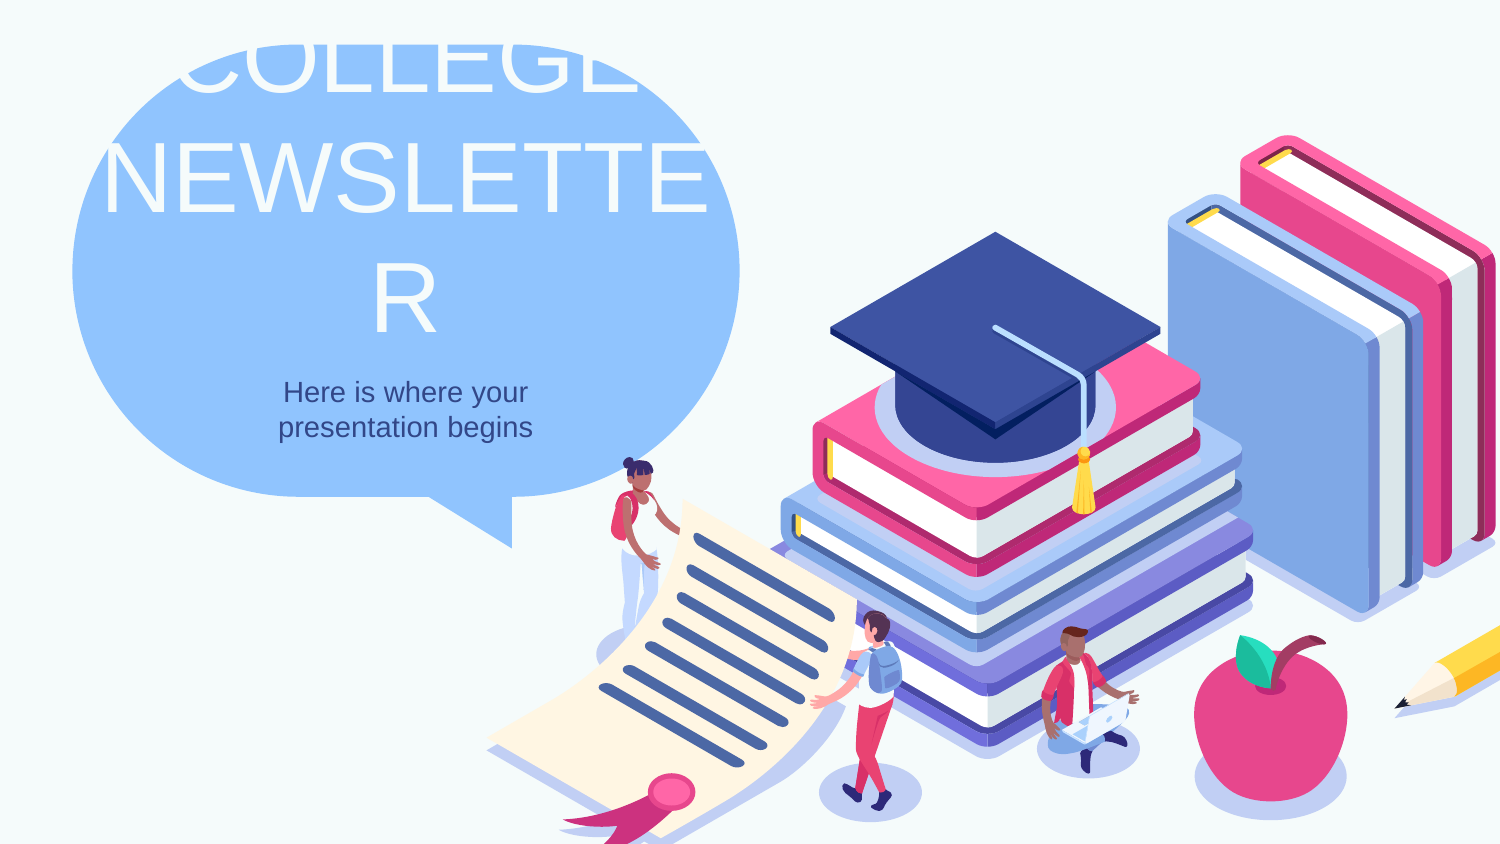

# COLLEGE NEWSLETTER

Here is where your presentation begins